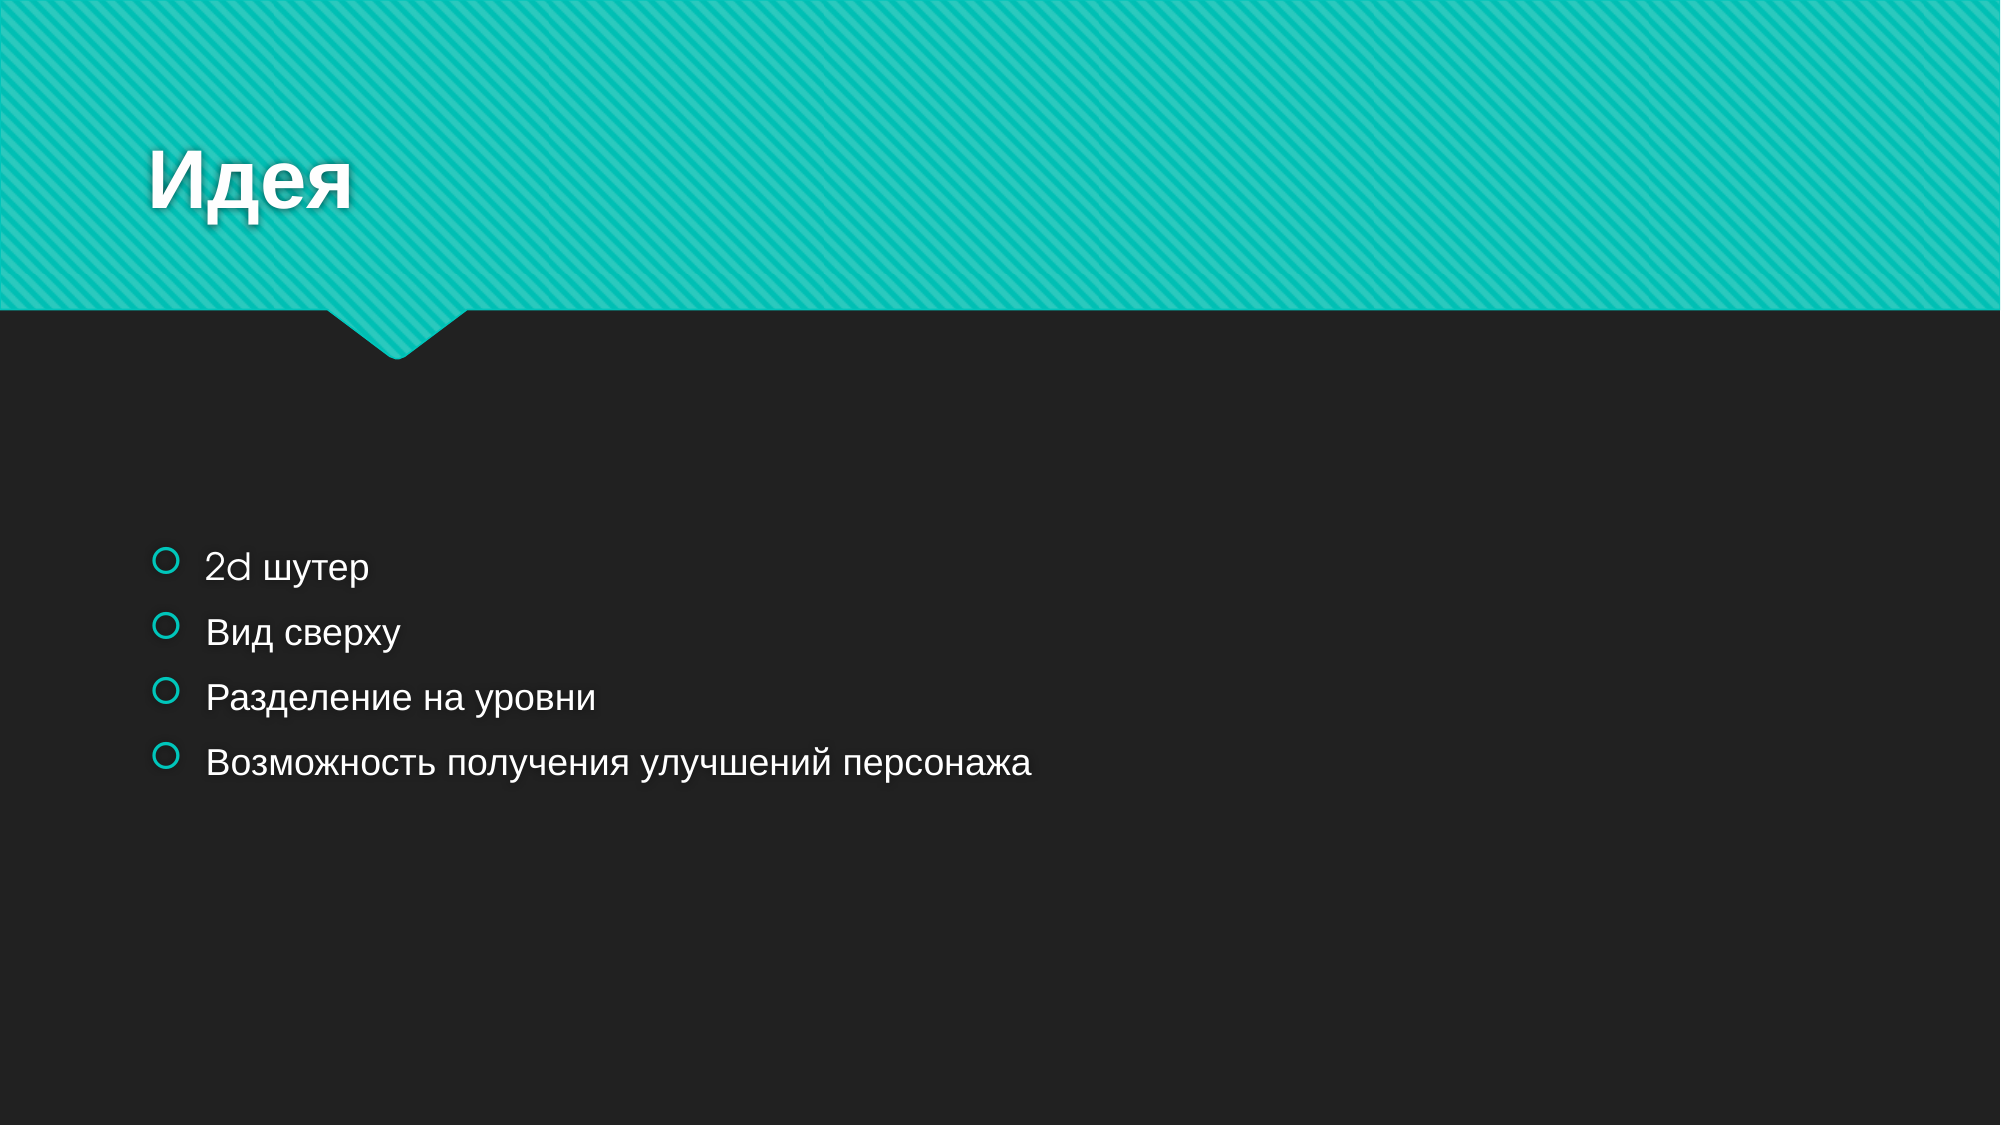

# Идея
2d шутер
Вид сверху
Разделение на уровни
Возможность получения улучшений персонажа